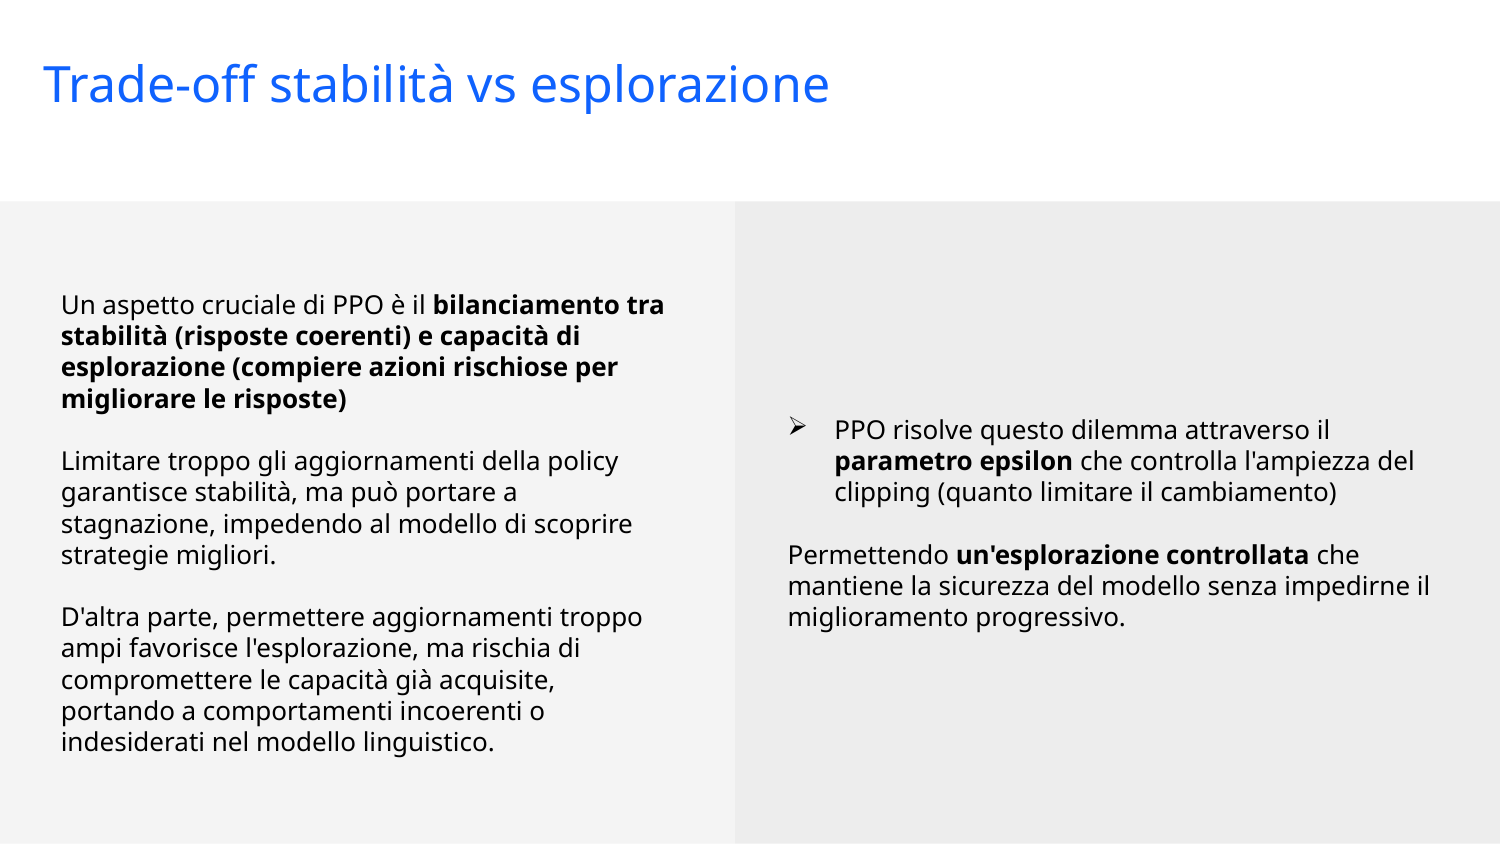

Trade-off stabilità vs esplorazione

Un aspetto cruciale di PPO è il bilanciamento tra stabilità (risposte coerenti) e capacità di esplorazione (compiere azioni rischiose per migliorare le risposte)

Limitare troppo gli aggiornamenti della policy garantisce stabilità, ma può portare a stagnazione, impedendo al modello di scoprire strategie migliori.

D'altra parte, permettere aggiornamenti troppo ampi favorisce l'esplorazione, ma rischia di compromettere le capacità già acquisite, portando a comportamenti incoerenti o indesiderati nel modello linguistico.
PPO risolve questo dilemma attraverso il parametro epsilon che controlla l'ampiezza del clipping (quanto limitare il cambiamento)

Permettendo un'esplorazione controllata che mantiene la sicurezza del modello senza impedirne il miglioramento progressivo.